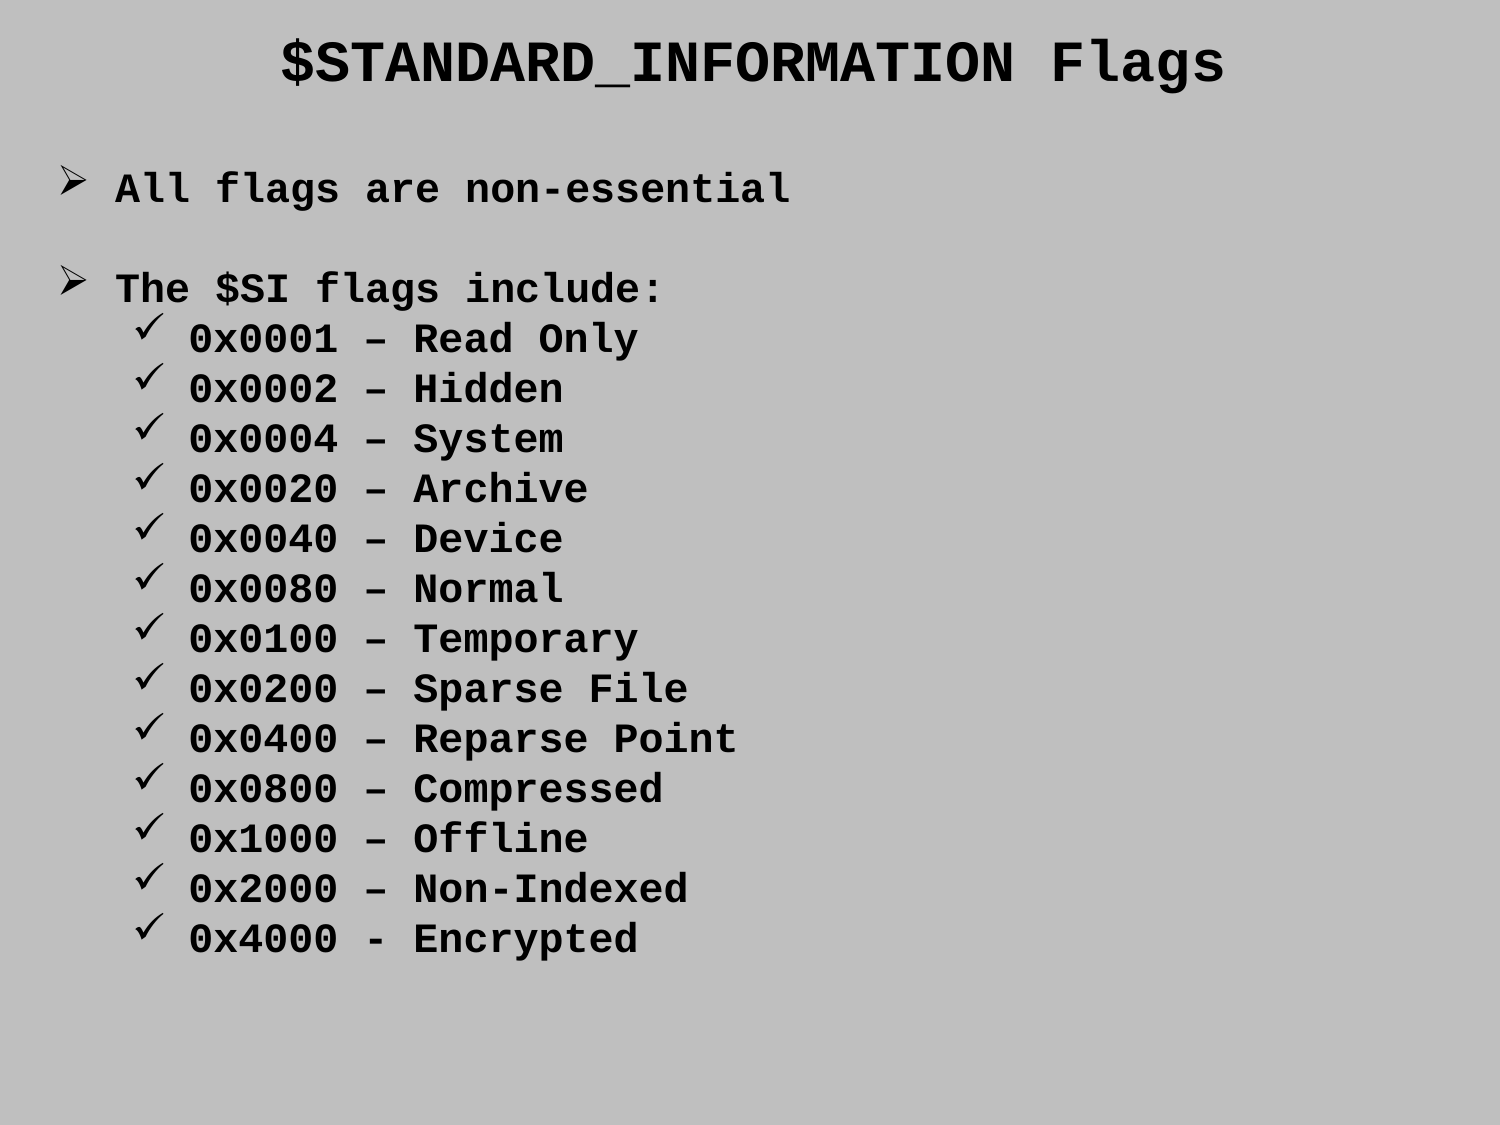

$STANDARD_INFORMATION Flags
 All flags are non-essential

 The $SI flags include:
0x0001 – Read Only
0x0002 – Hidden
0x0004 – System
0x0020 – Archive
0x0040 – Device
0x0080 – Normal
0x0100 – Temporary
0x0200 – Sparse File
0x0400 – Reparse Point
0x0800 – Compressed
0x1000 – Offline
0x2000 – Non-Indexed
0x4000 - Encrypted